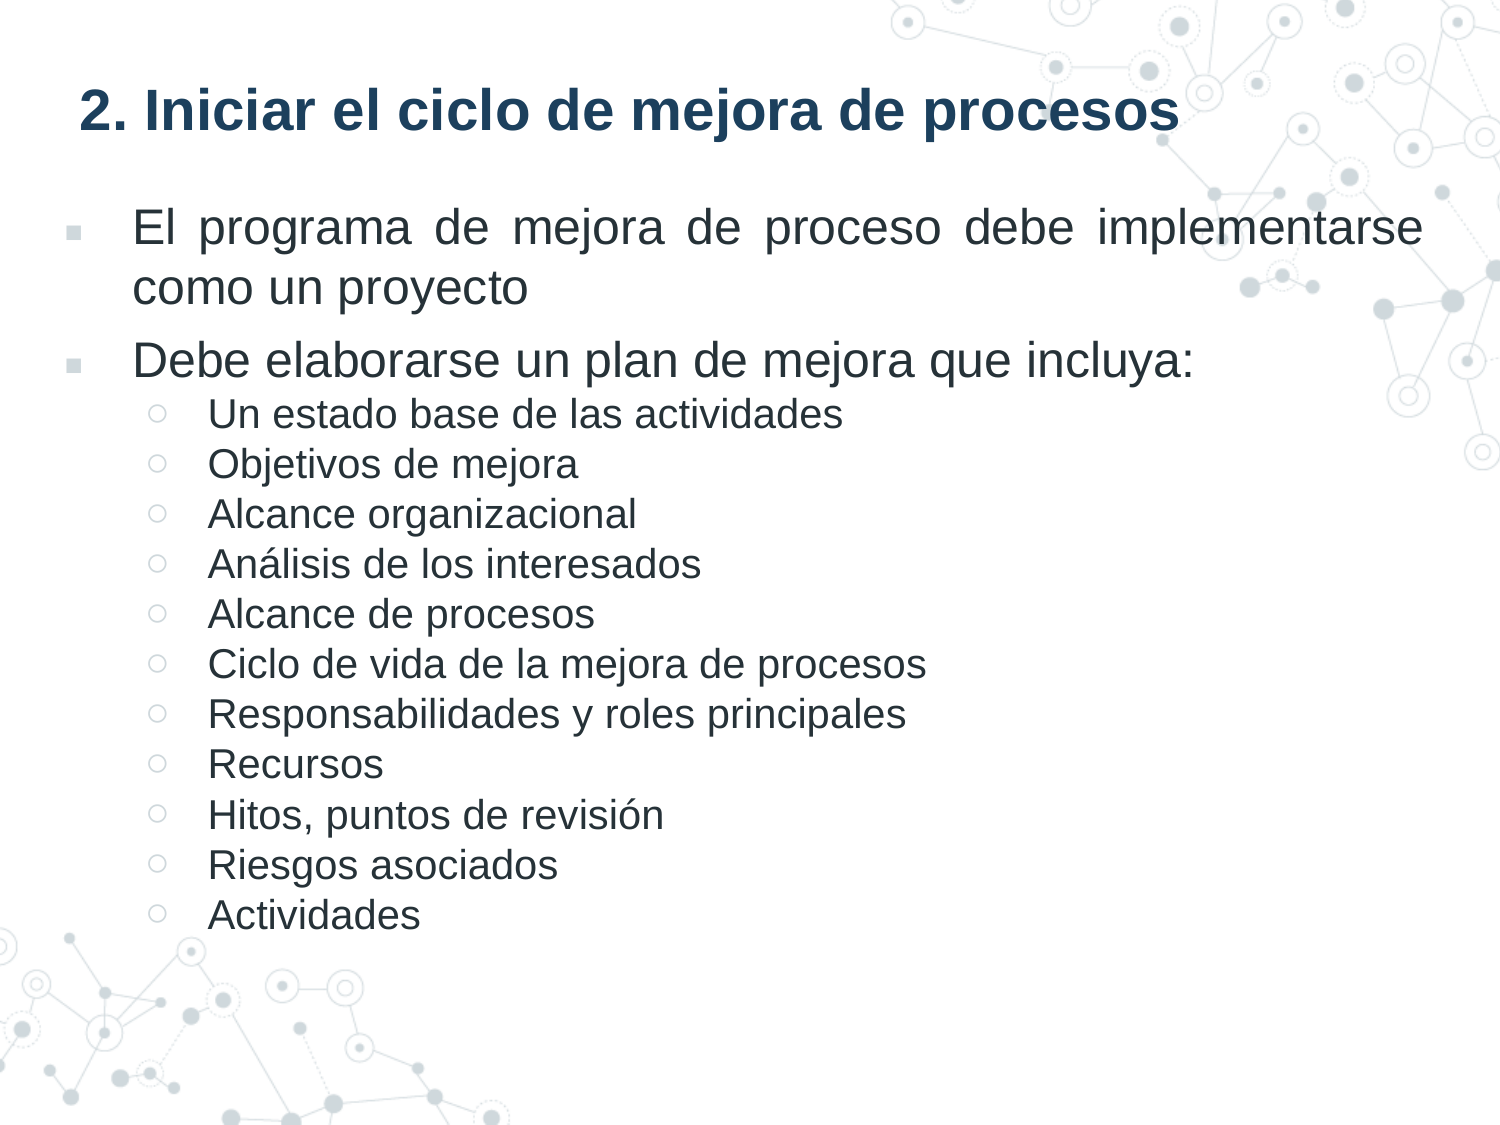

# 2. Iniciar el ciclo de mejora de procesos
El programa de mejora de proceso debe implementarse como un proyecto
Debe elaborarse un plan de mejora que incluya:
Un estado base de las actividades
Objetivos de mejora
Alcance organizacional
Análisis de los interesados
Alcance de procesos
Ciclo de vida de la mejora de procesos
Responsabilidades y roles principales
Recursos
Hitos, puntos de revisión
Riesgos asociados
Actividades